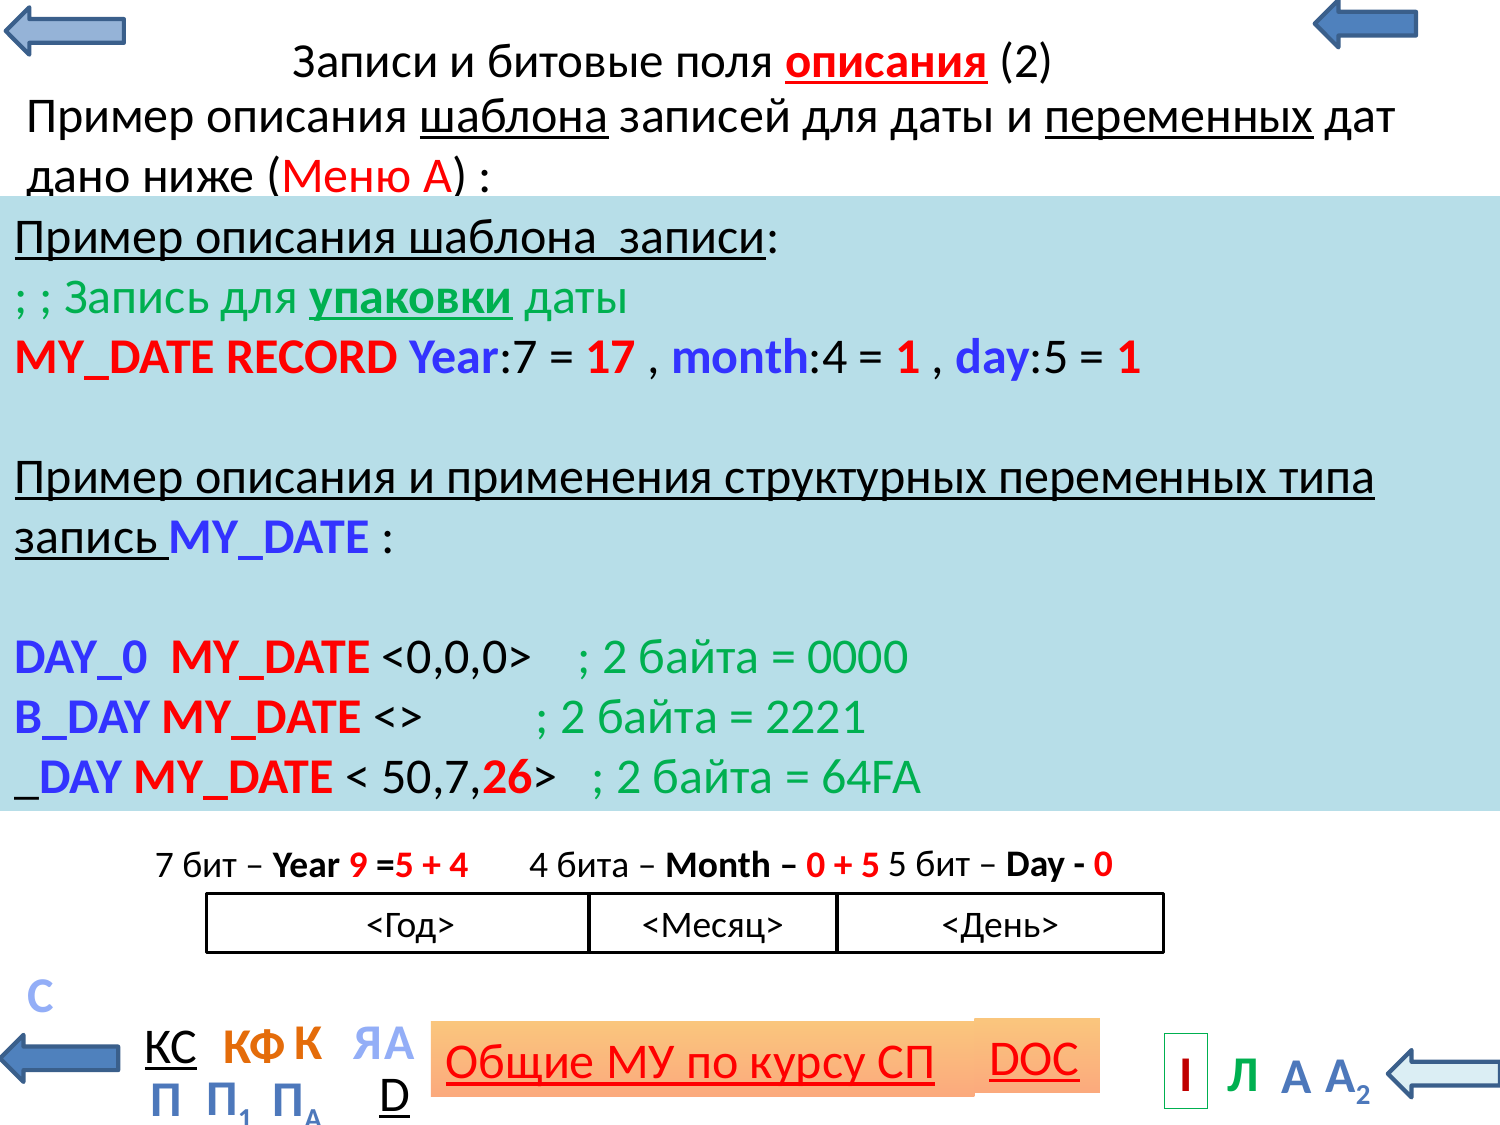

# Записи и битовые поля описания (2)
Пример описания шаблона записей для даты и переменных дат дано ниже (Меню А) :
316
Пример описания шаблона  записи:
; ; Запись для упаковки даты
MY_DATE RECORD Year:7 = 17 , month:4 = 1 , day:5 = 1

Пример описания и применения структурных переменных типа запись MY_DATE :

DAY_0  MY_DATE <0,0,0>    ; 2 байта = 0000
B_DAY MY_DATE <>          ; 2 байта = 2221
_DAY MY_DATE < 50,7,26>   ; 2 байта = 64FA
5 бит – Day - 0
7 бит – Year 9 =5 + 4
4 бита – Month – 0 + 5
   <Год>
<Месяц>
<День>
С